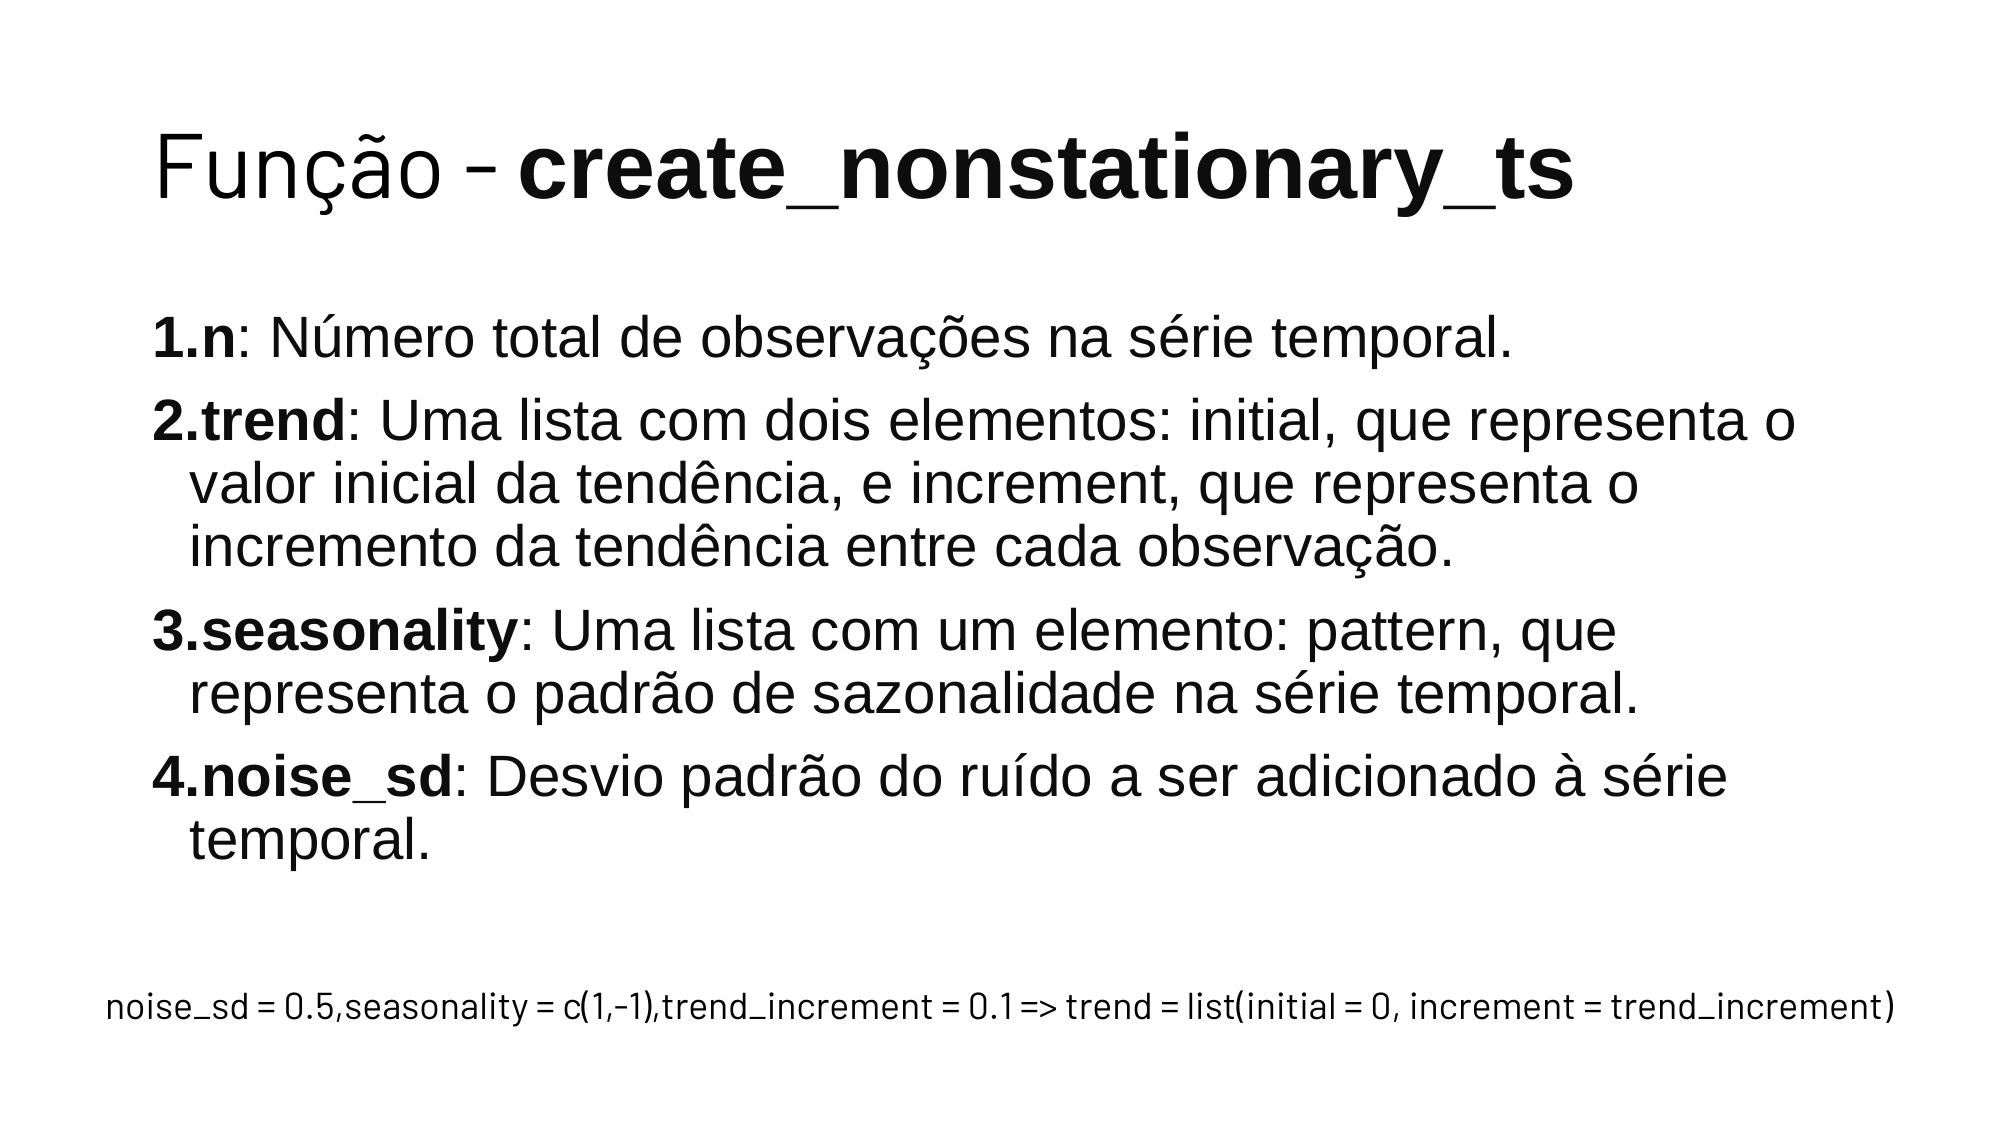

# Função - create_nonstationary_ts
n: Número total de observações na série temporal.
trend: Uma lista com dois elementos: initial, que representa o valor inicial da tendência, e increment, que representa o incremento da tendência entre cada observação.
seasonality: Uma lista com um elemento: pattern, que representa o padrão de sazonalidade na série temporal.
noise_sd: Desvio padrão do ruído a ser adicionado à série temporal.
noise_sd = 0.5,seasonality = c(1,-1),trend_increment = 0.1 => trend = list(initial = 0, increment = trend_increment)